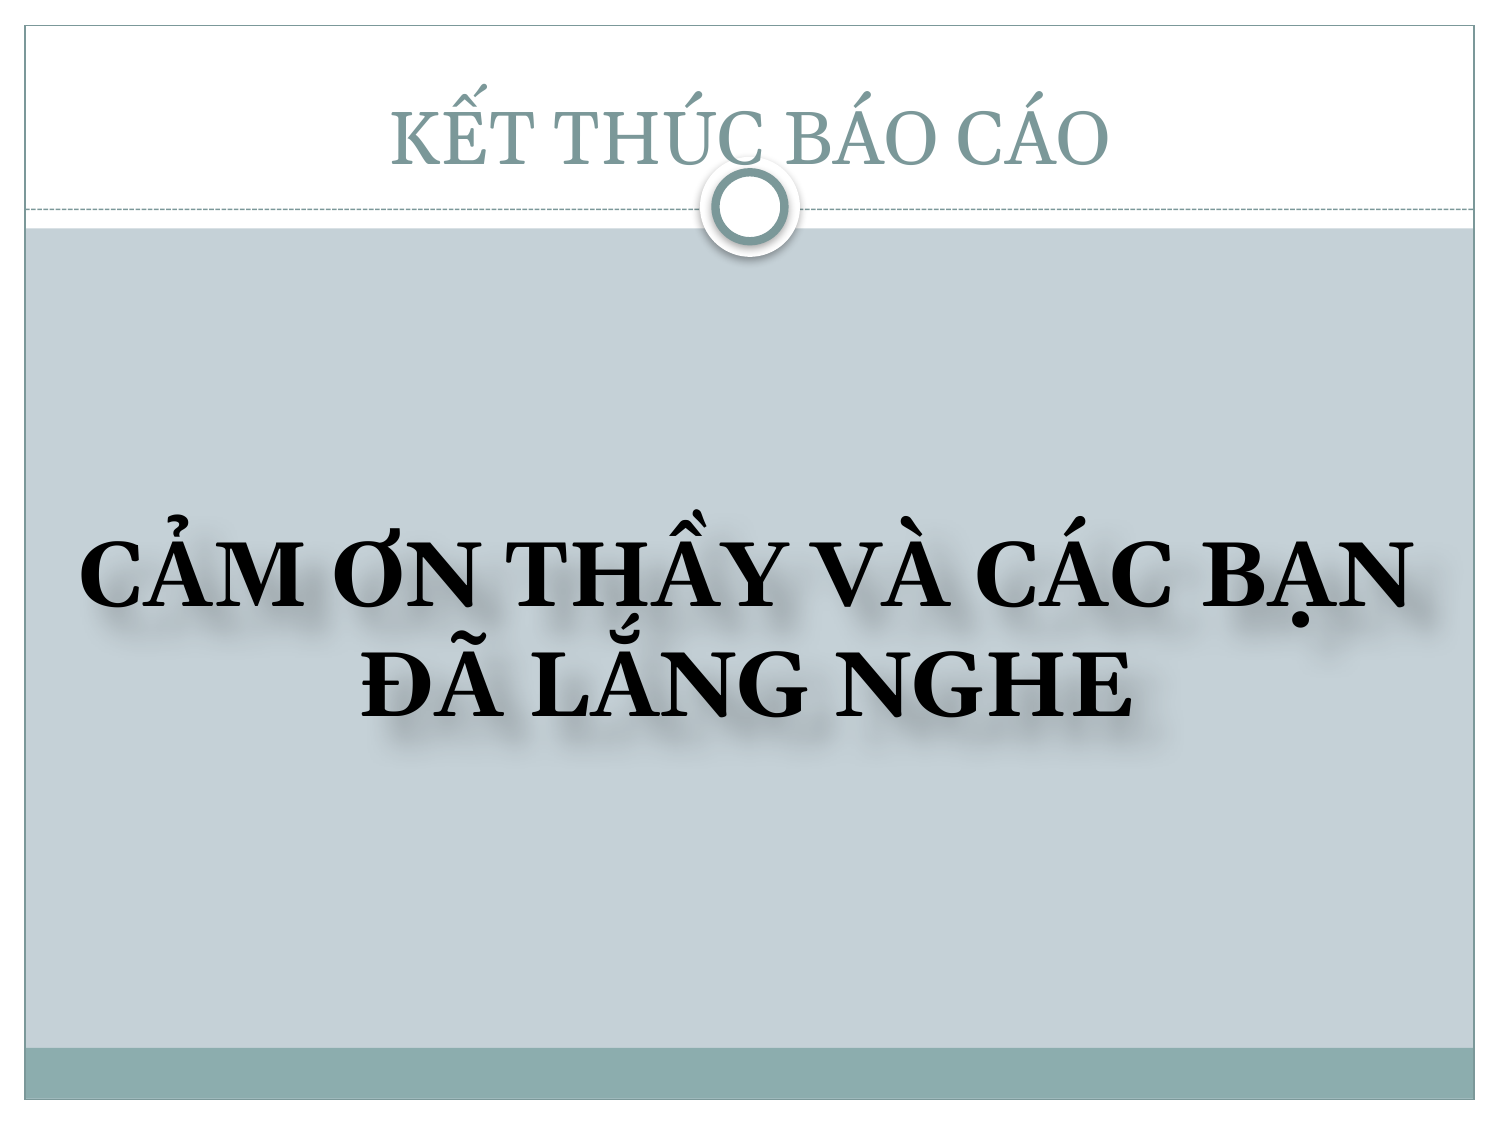

# KẾT THÚC BÁO CÁO

CẢM ƠN THẦY VÀ CÁC BẠN ĐÃ LẮNG NGHE